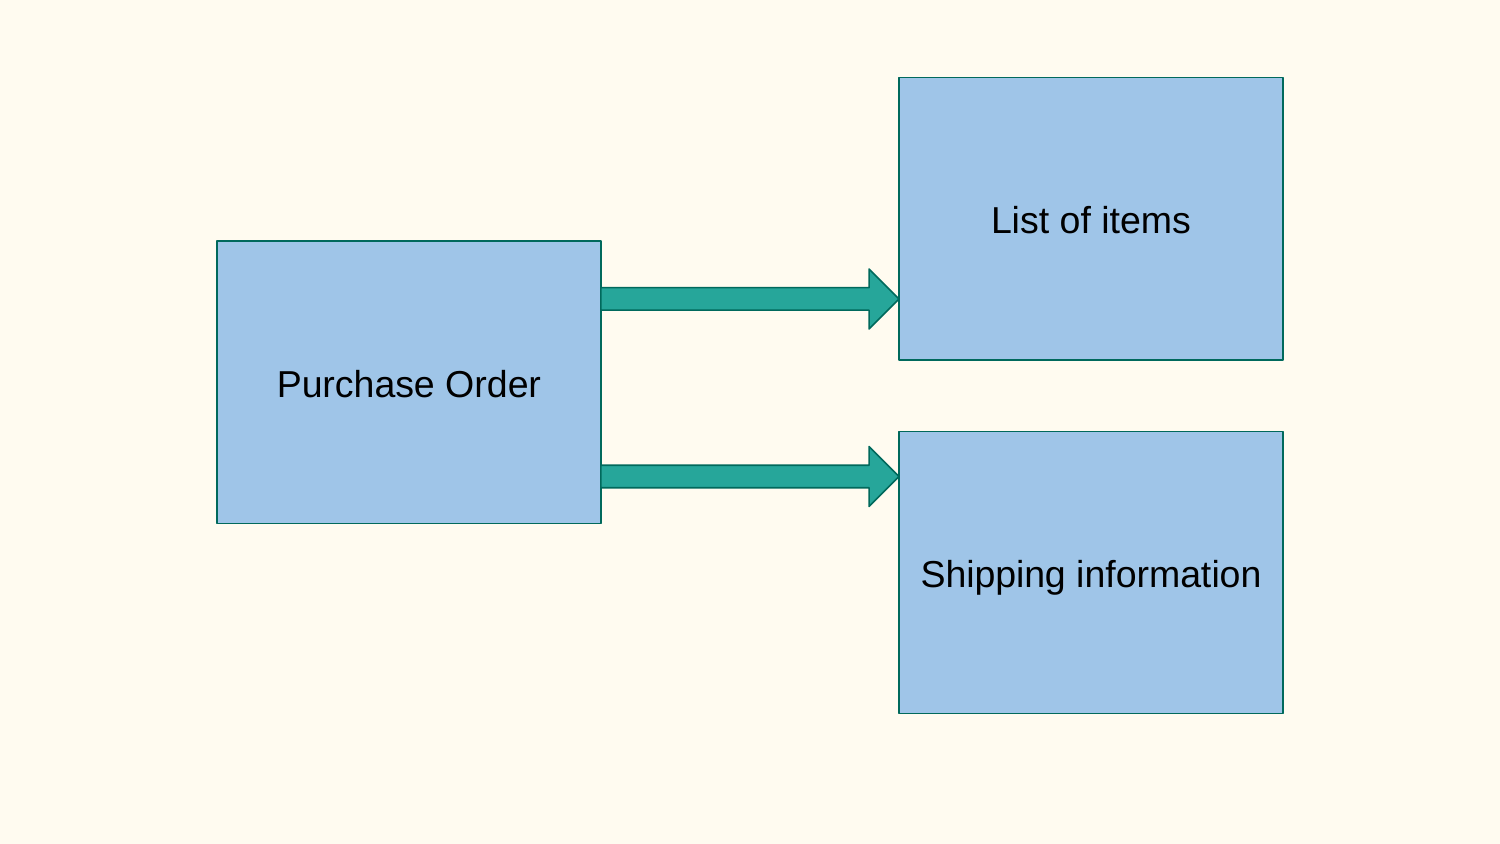

List of items
Purchase Order

Shipping information